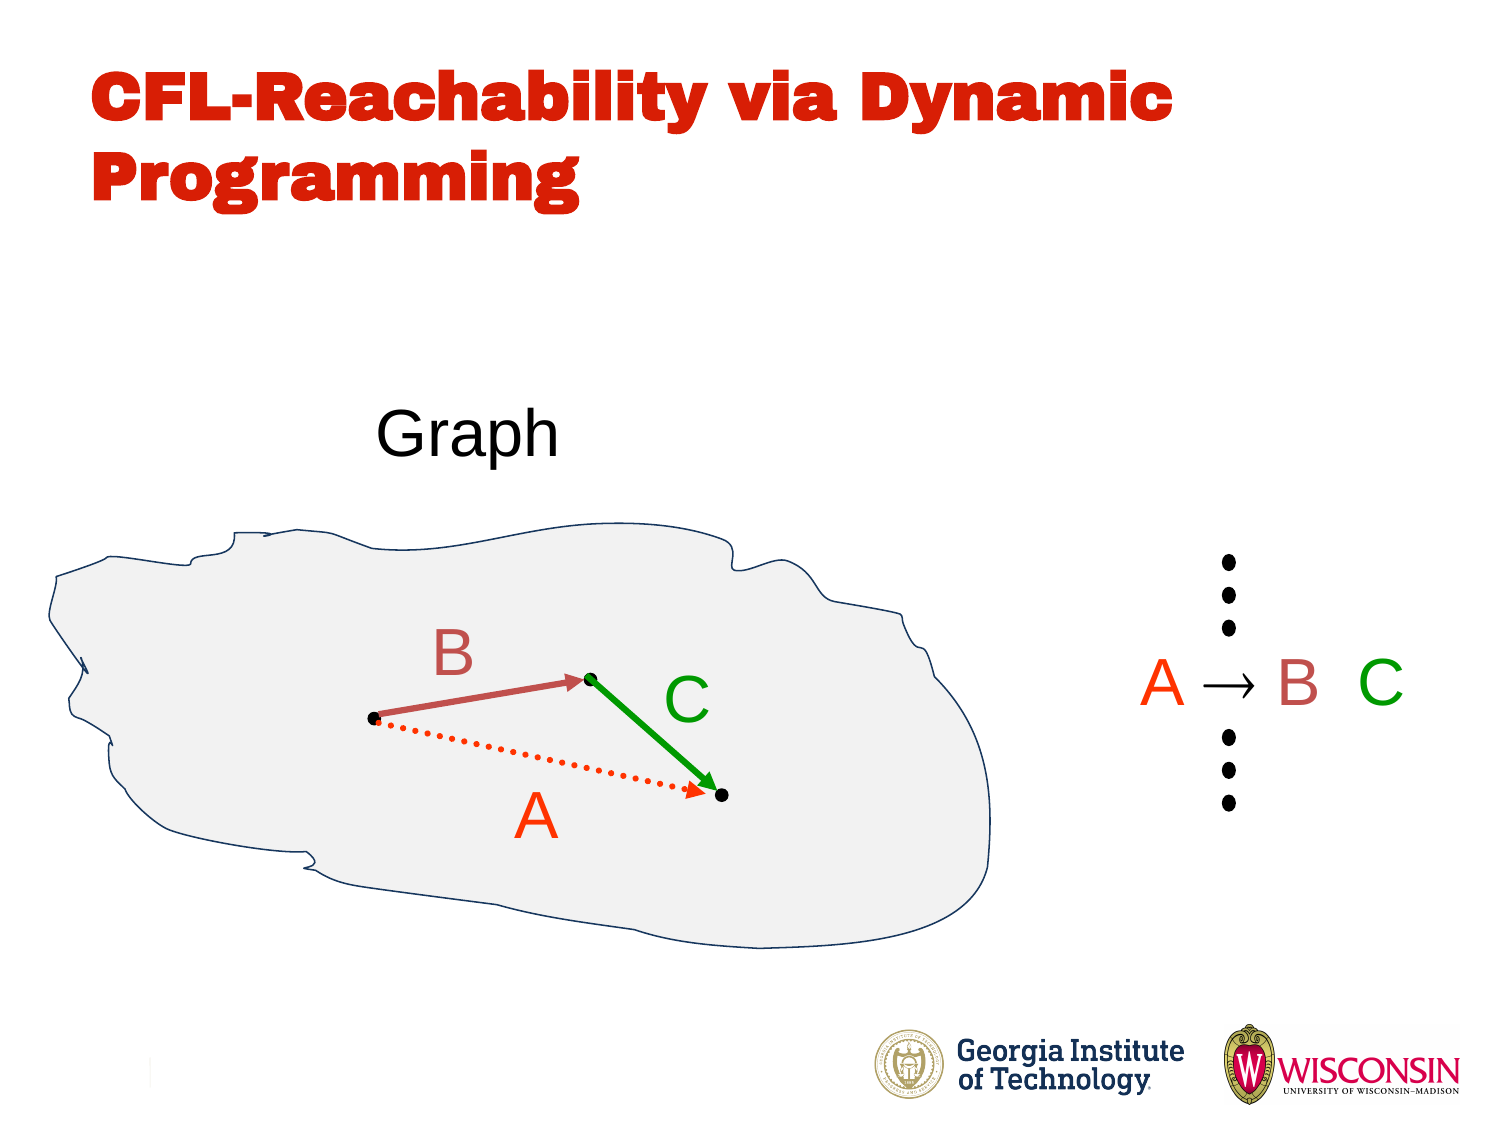

CFL-Reachability via Dynamic Programming
Graph
Grammar

A → B  C

B
C

A